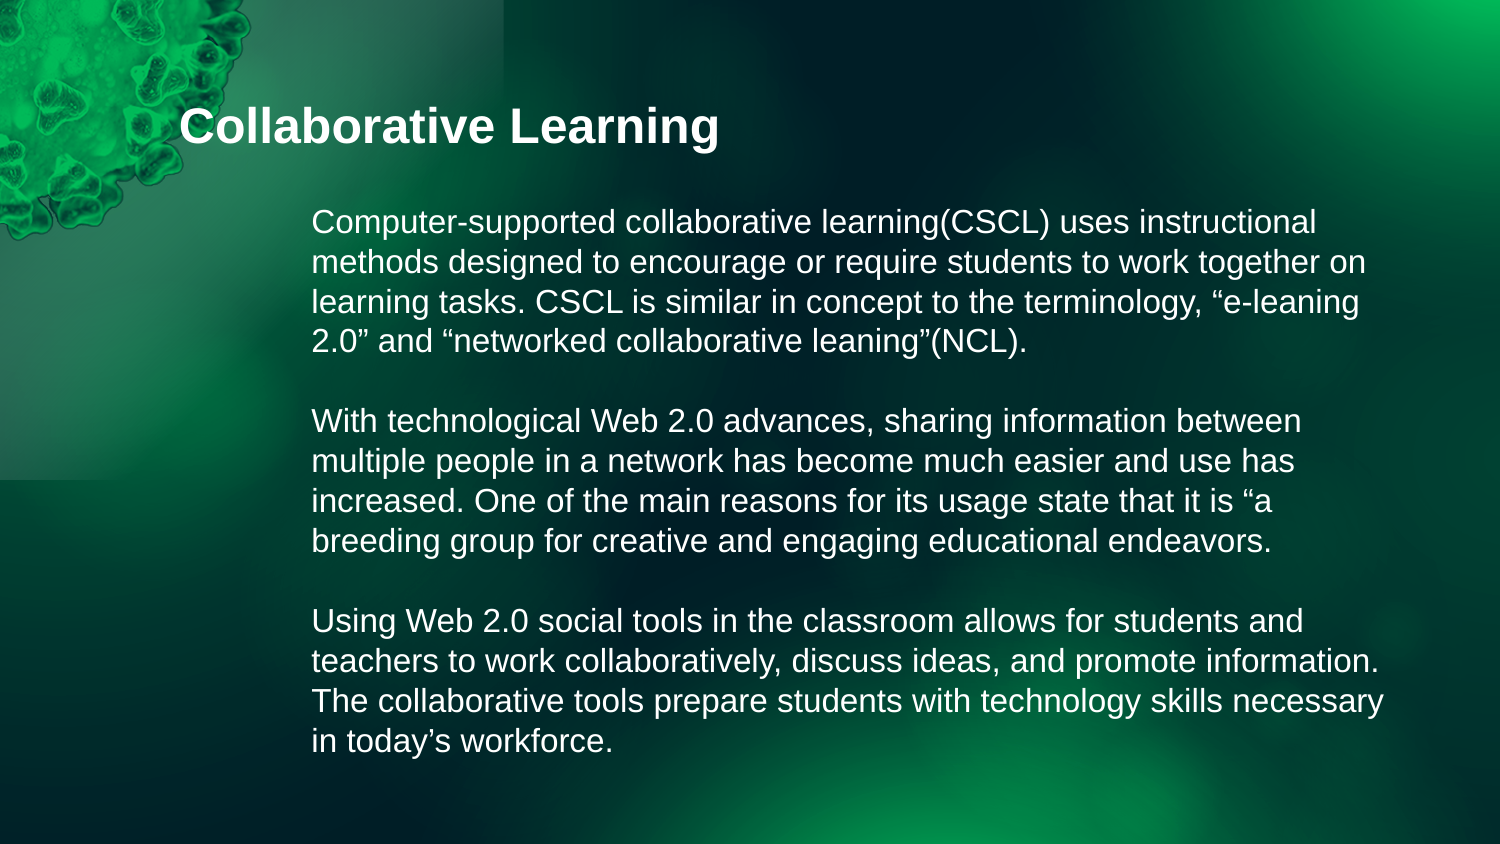

# Collaborative Learning
Computer-supported collaborative learning(CSCL) uses instructional methods designed to encourage or require students to work together on learning tasks. CSCL is similar in concept to the terminology, “e-leaning 2.0” and “networked collaborative leaning”(NCL).

With technological Web 2.0 advances, sharing information between multiple people in a network has become much easier and use has increased. One of the main reasons for its usage state that it is “a breeding group for creative and engaging educational endeavors.

Using Web 2.0 social tools in the classroom allows for students and teachers to work collaboratively, discuss ideas, and promote information. The collaborative tools prepare students with technology skills necessary in today’s workforce.